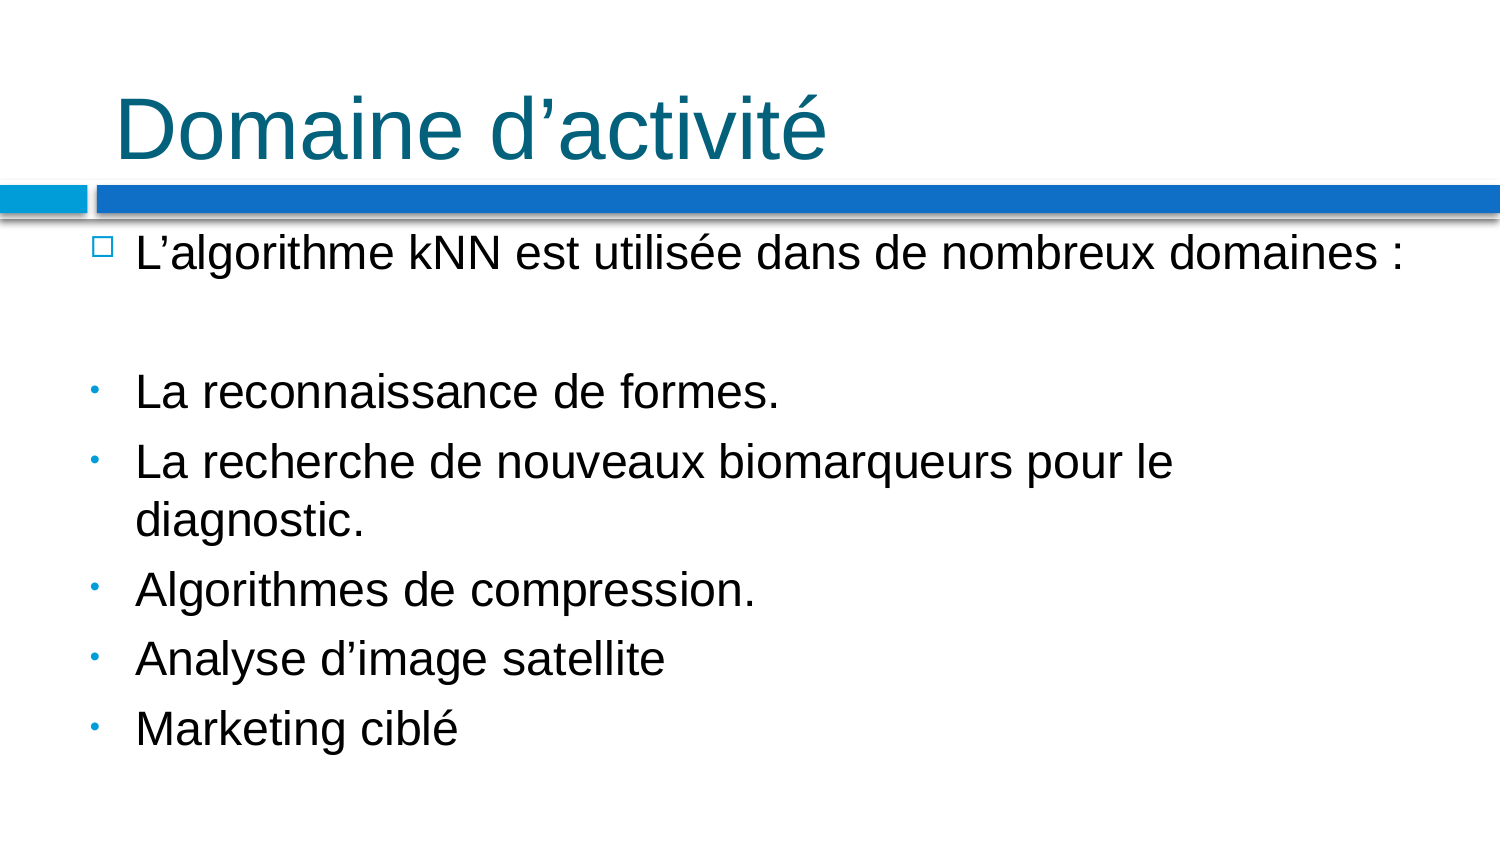

# Domaine d’activité
L’algorithme kNN est utilisée dans de nombreux domaines :

La reconnaissance de formes.
La recherche de nouveaux biomarqueurs pour le diagnostic.
Algorithmes de compression.
Analyse d’image satellite
Marketing ciblé